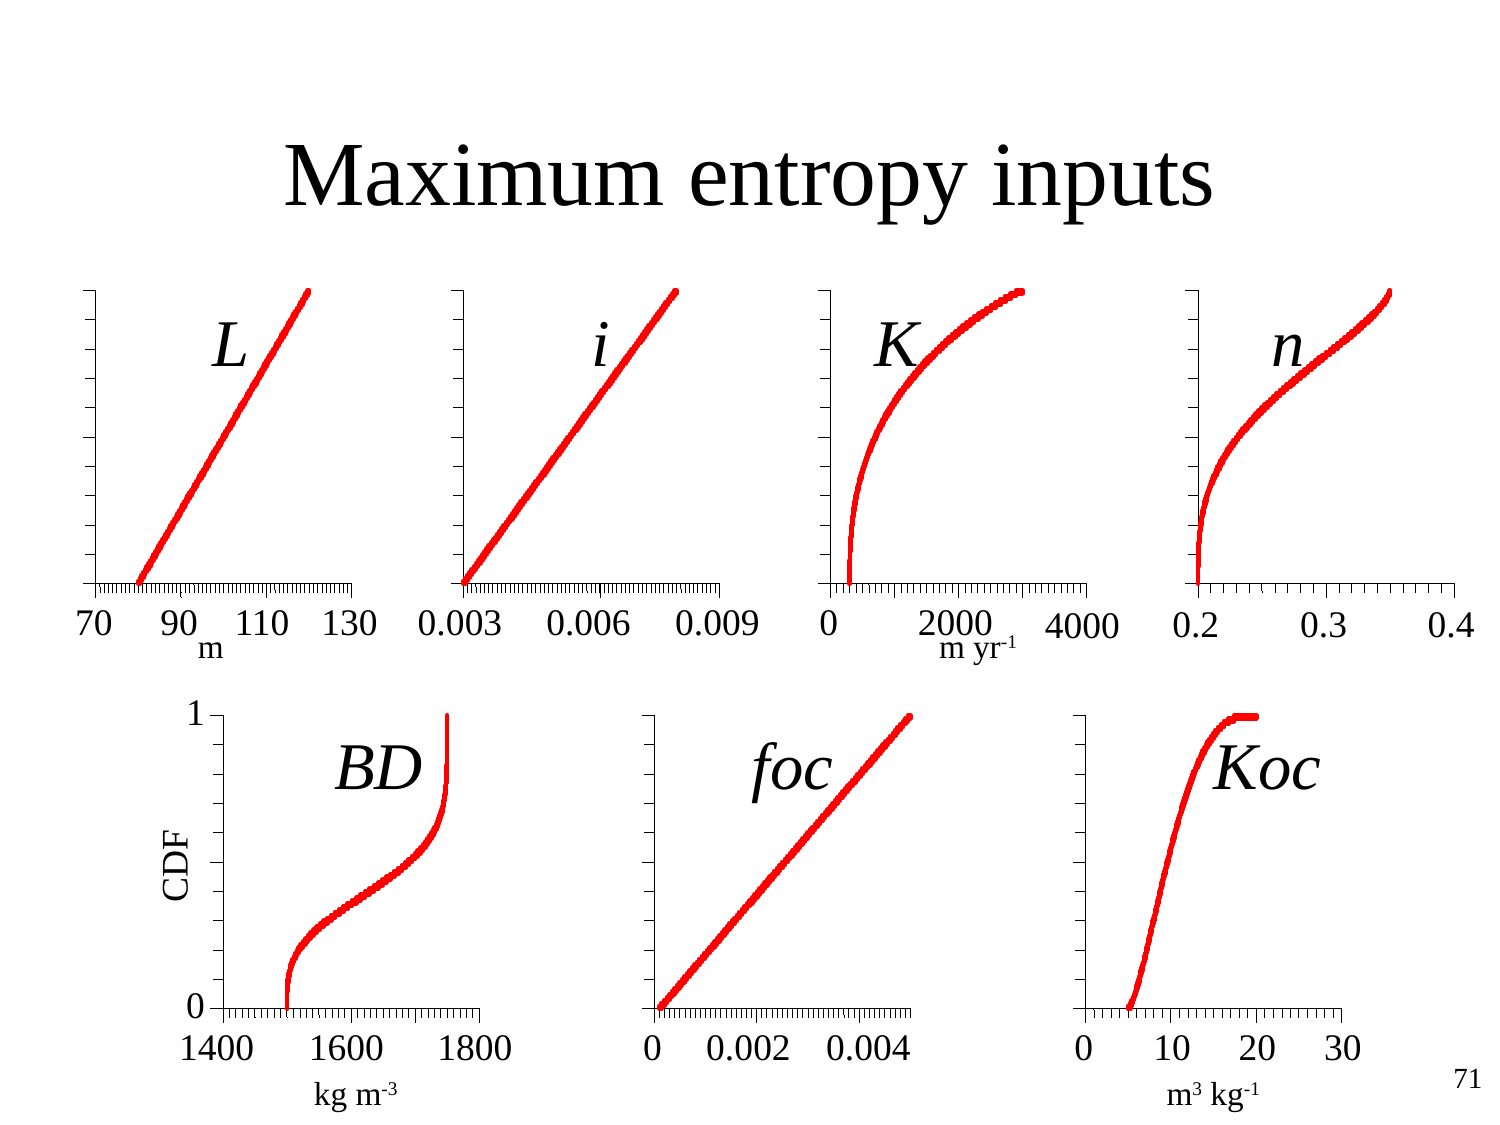

# Maximum entropy inputs

L
 i
K
 n

70
90
110
130
0.003
0.006
0.009
0
2000
0.2
0.3
0.4
4000
m
m yr-1
1

BD
 foc
Koc

CDF

0

1400
1600
1800
0
0.002
0.004
0
10
20
30
71
kg m-3
m3 kg-1